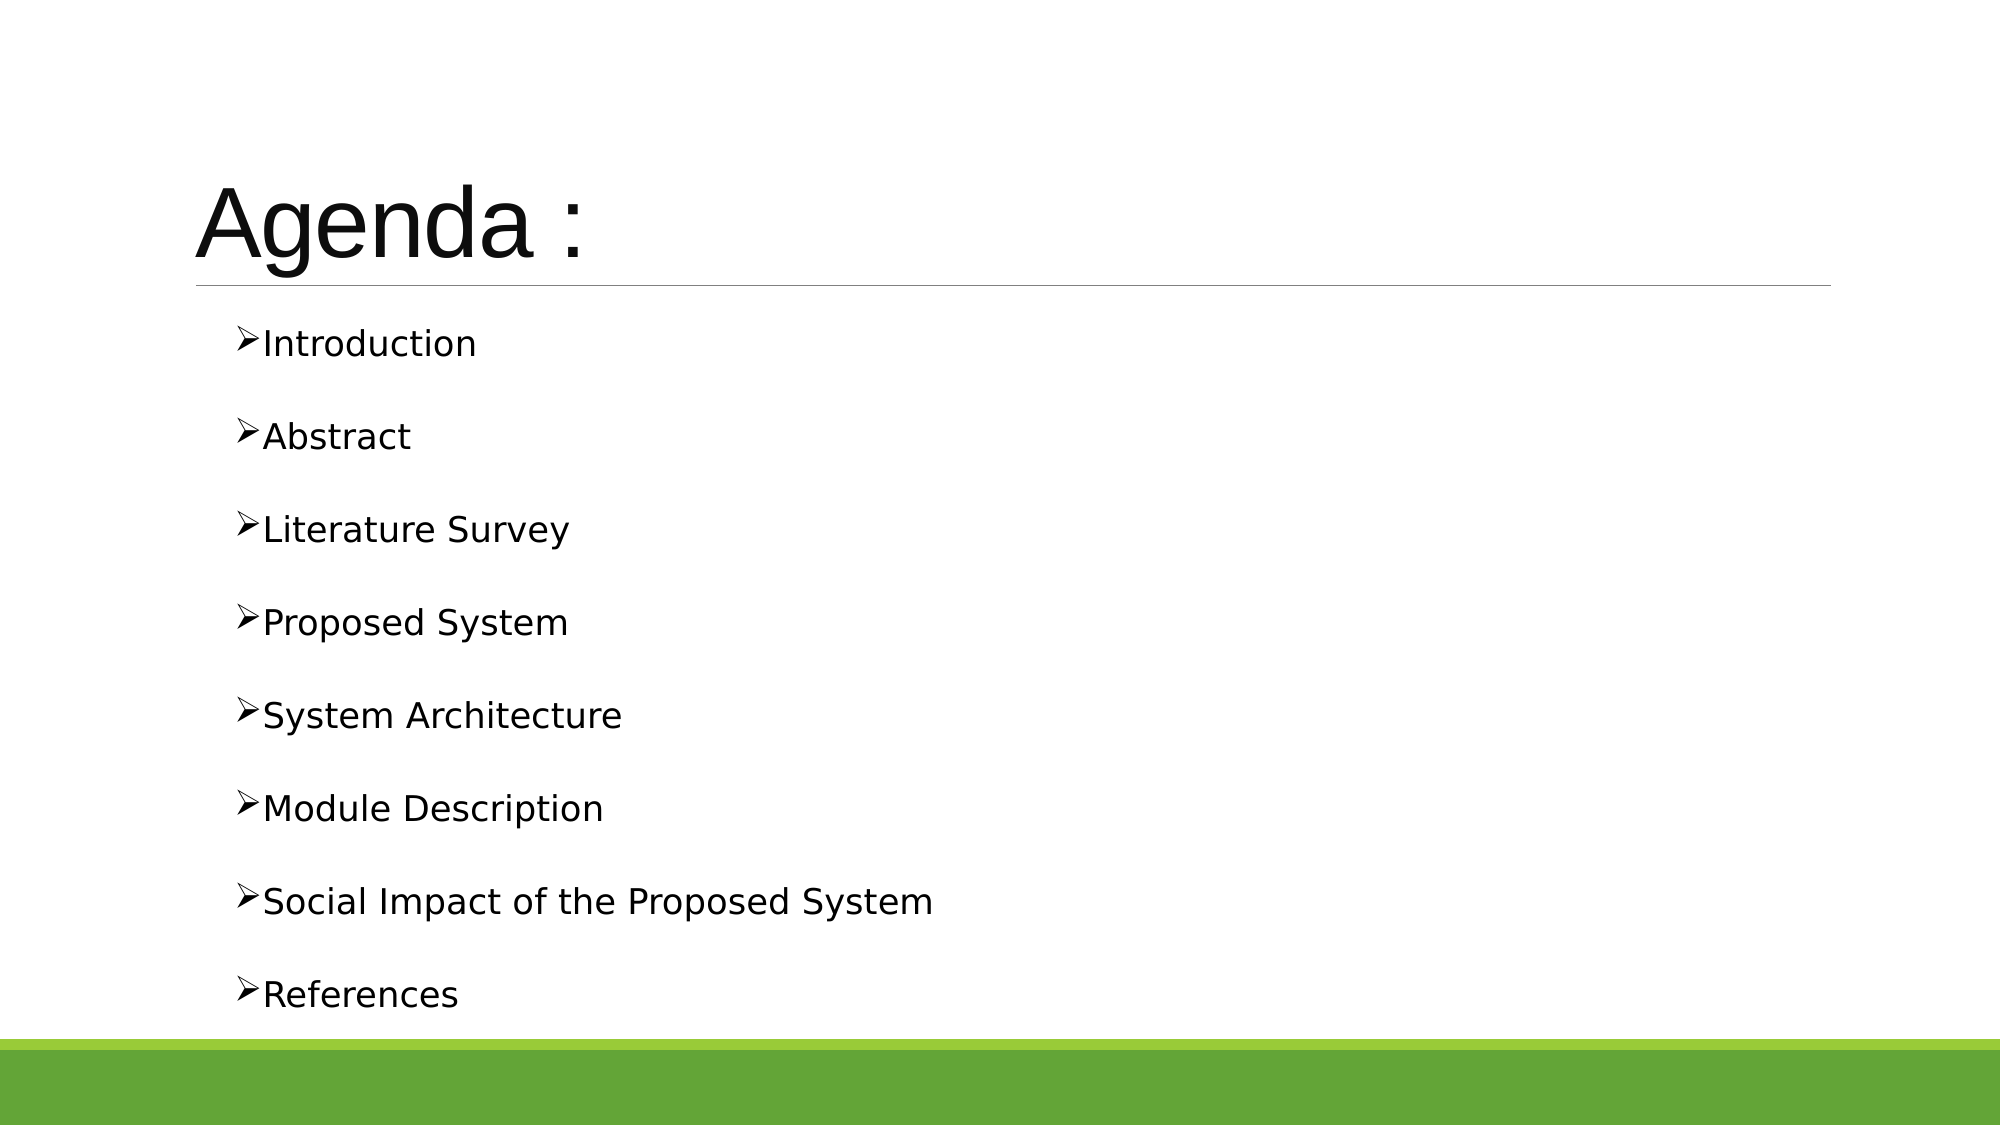

# Agenda :

Introduction
Abstract
Literature Survey
Proposed System
System Architecture
Module Description
Social Impact of the Proposed System
References